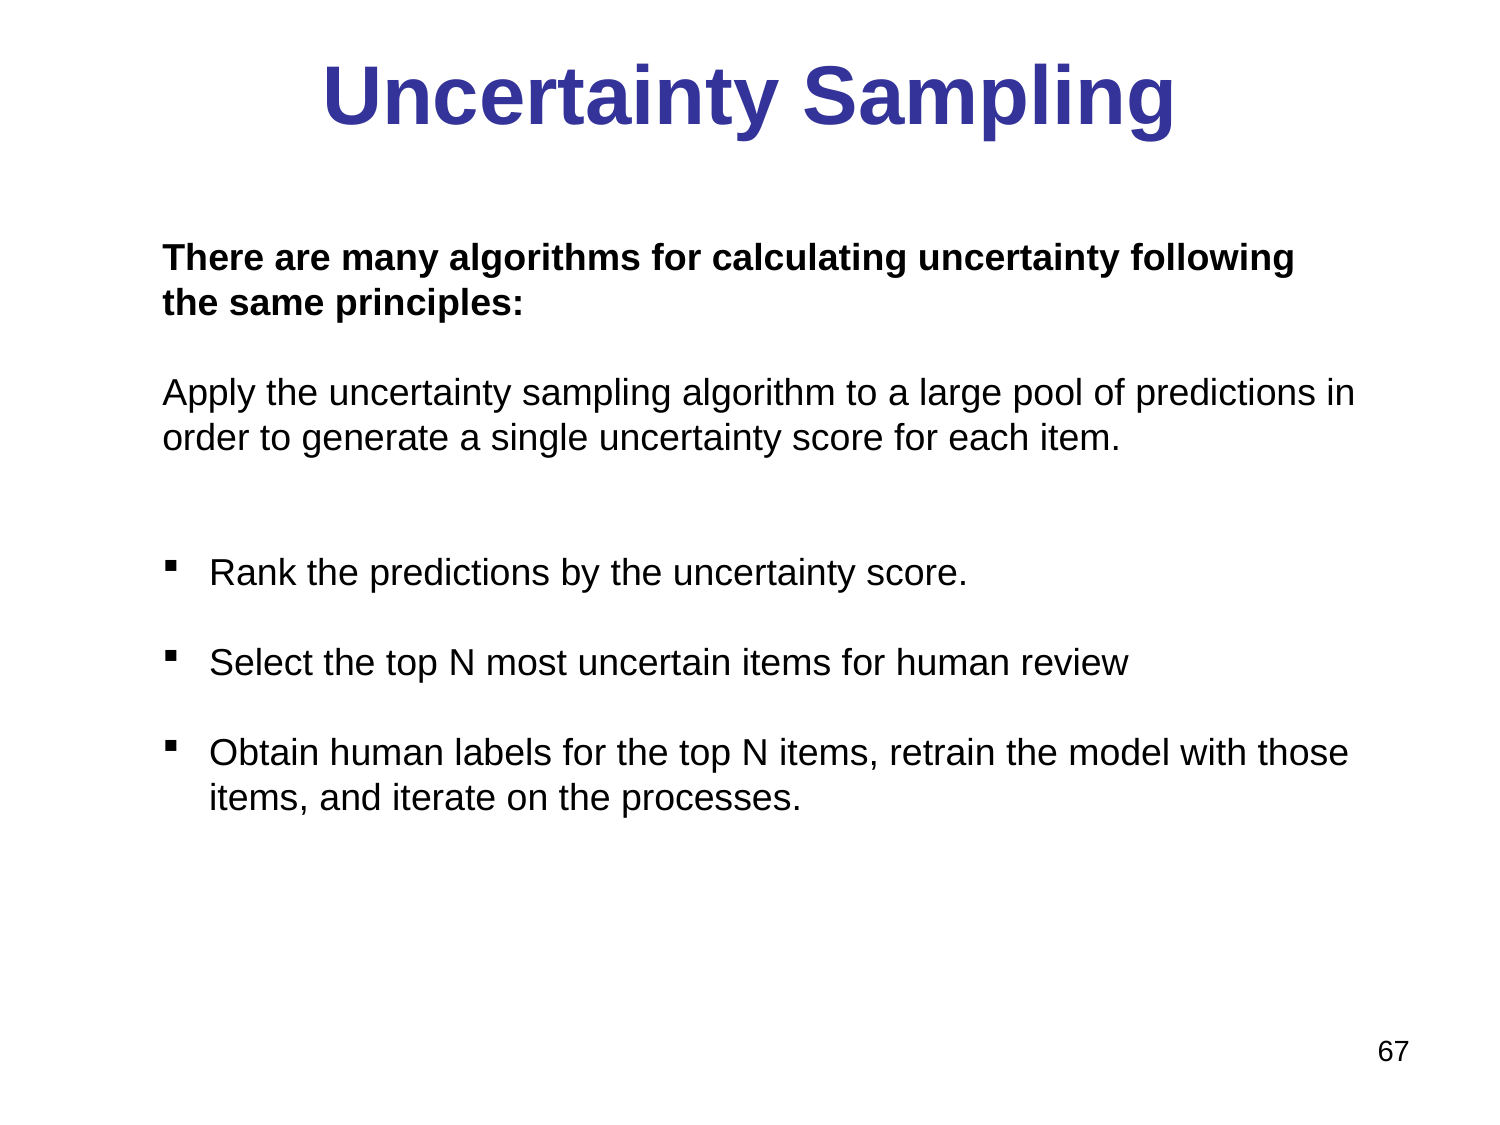

# Uncertainty Sampling

There are many algorithms for calculating uncertainty following the same principles:

Apply the uncertainty sampling algorithm to a large pool of predictions in order to generate a single uncertainty score for each item.

Rank the predictions by the uncertainty score.

Select the top N most uncertain items for human review

Obtain human labels for the top N items, retrain the model with those items, and iterate on the processes.

67